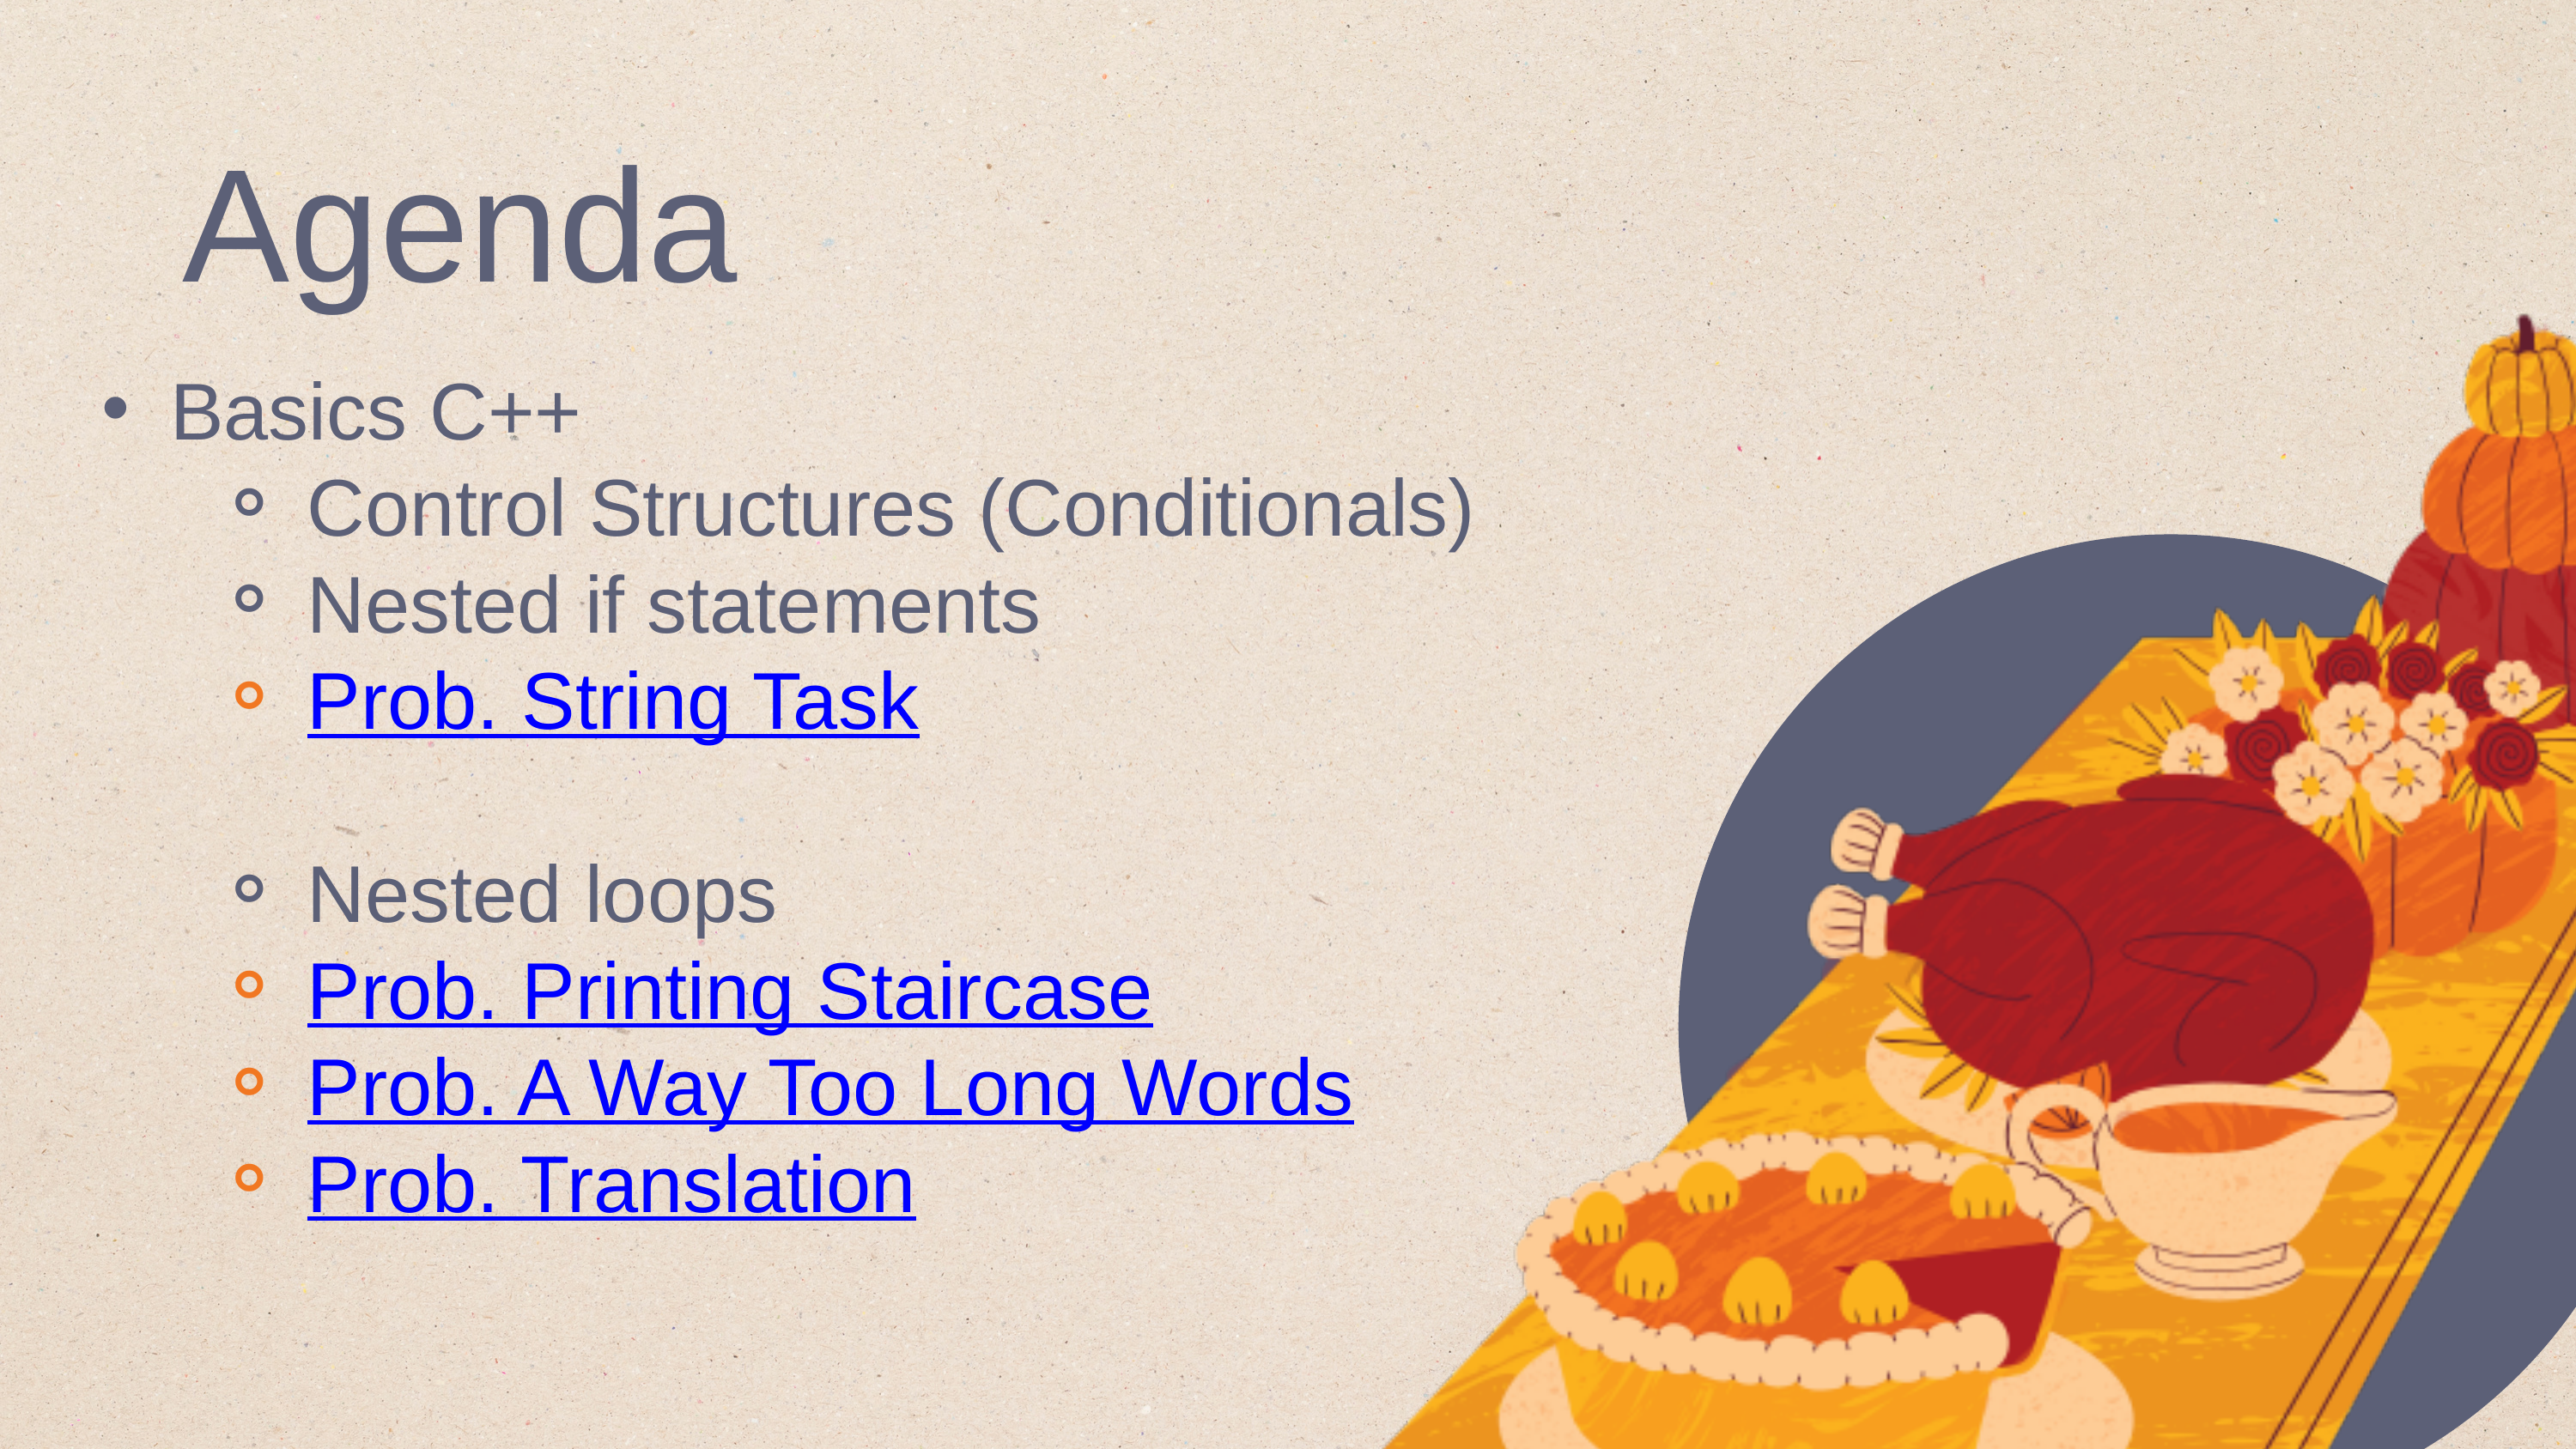

Agenda

Basics C++
Control Structures (Conditionals)
Nested if statements
Prob. String Task

Nested loops
Prob. Printing Staircase
Prob. A Way Too Long Words
Prob. Translation